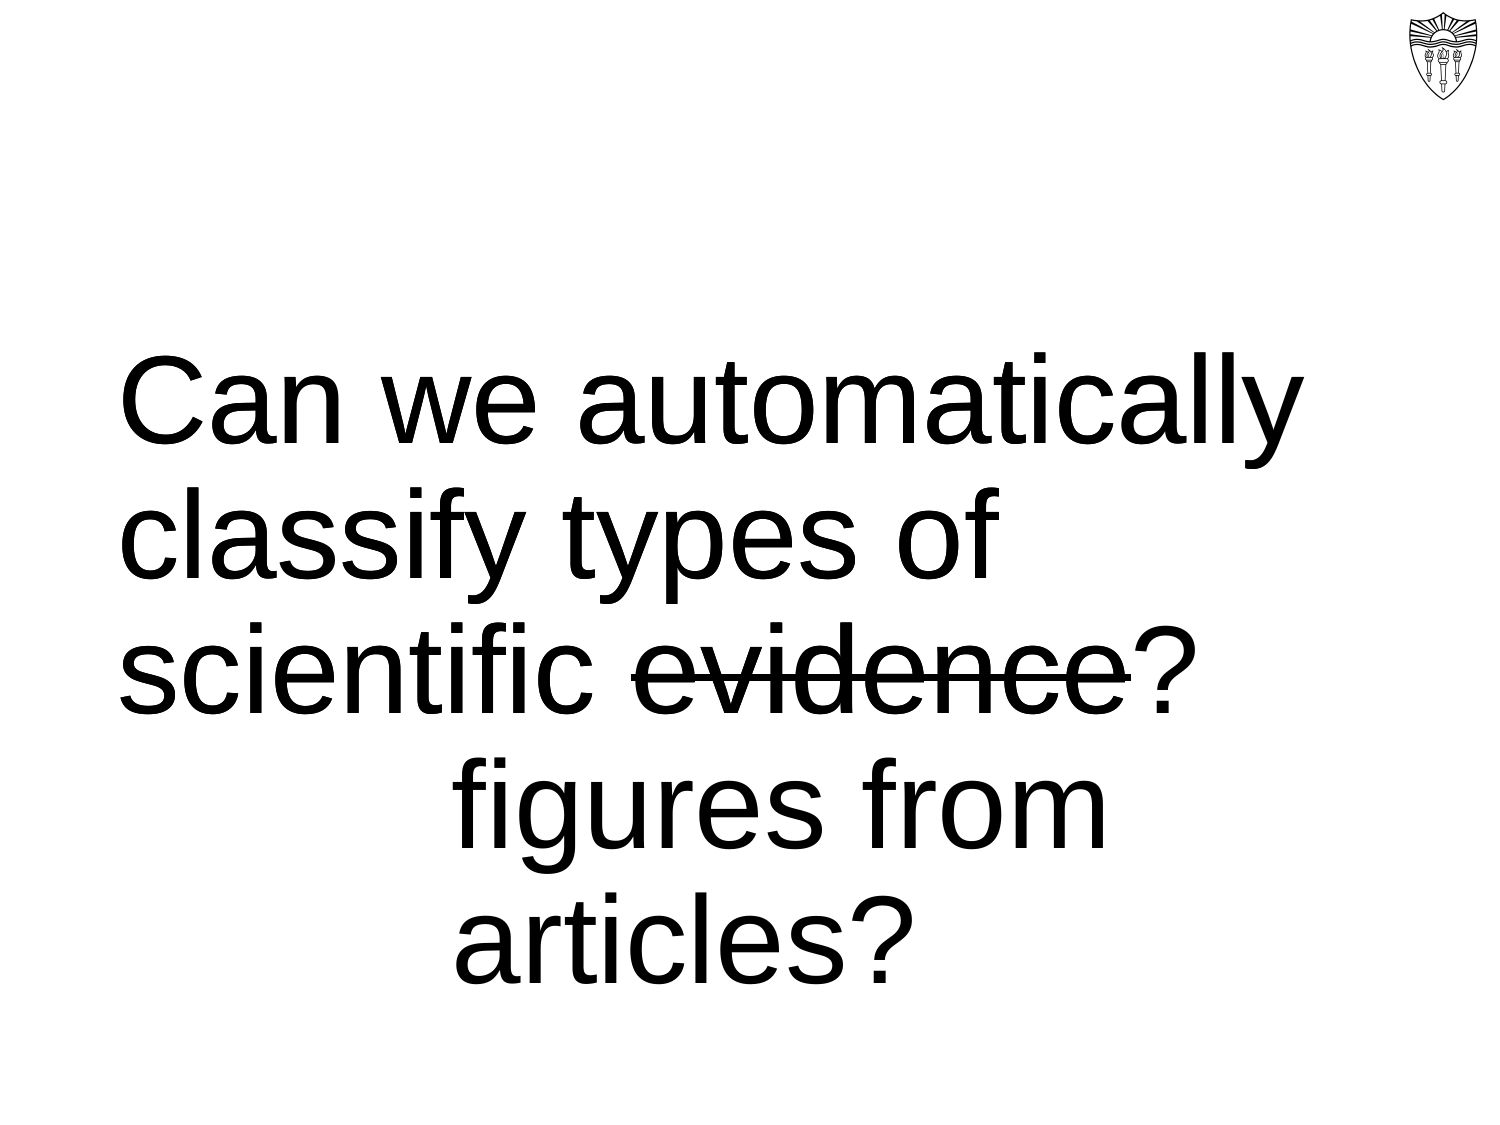

# Can we automatically classify types of scientific evidence?
Can we automatically classify types of scientific evidence     			 figures from  			 articles?